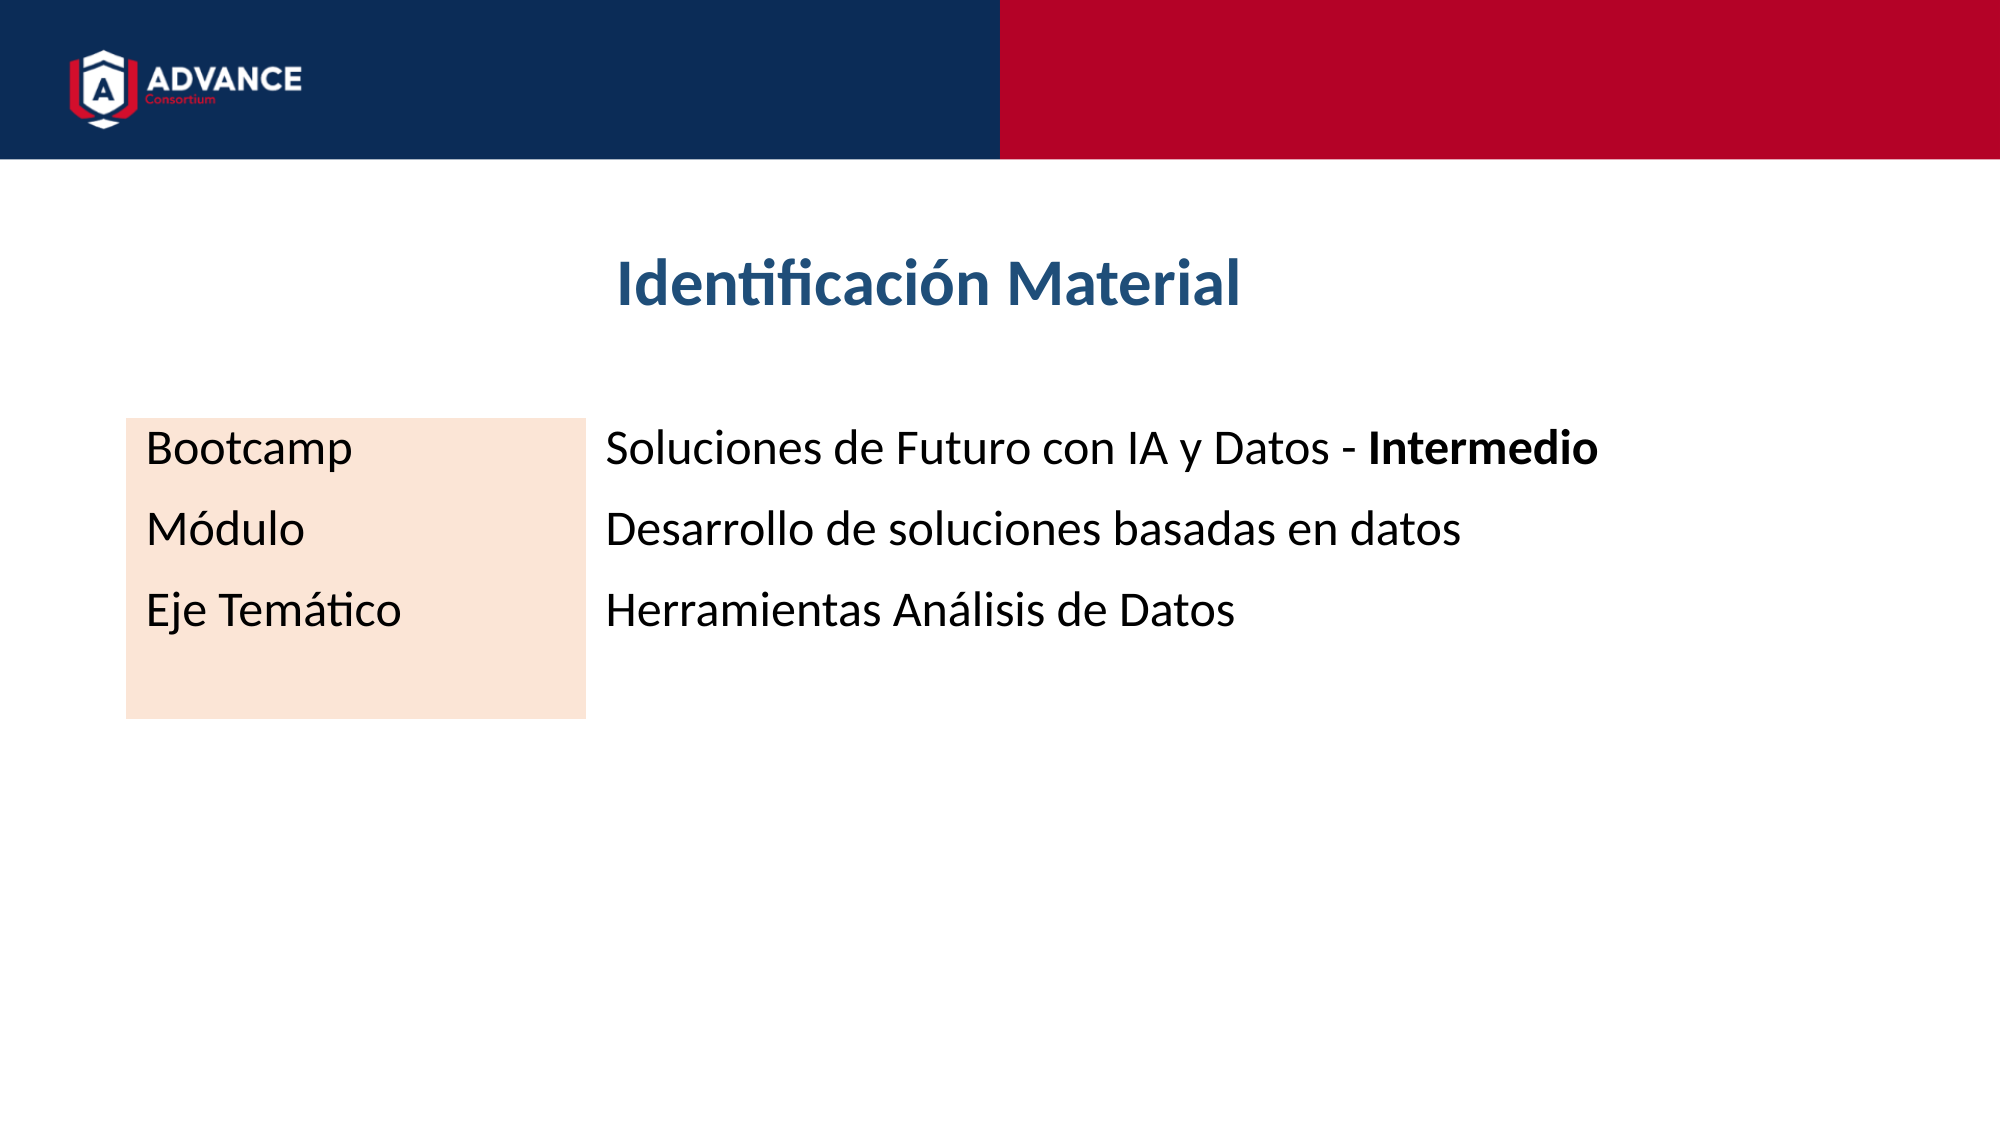

Identificación Material
| Bootcamp | Soluciones de Futuro con IA y Datos - Intermedio |
| --- | --- |
| Módulo | Desarrollo de soluciones basadas en datos |
| Eje Temático | Herramientas Análisis de Datos |